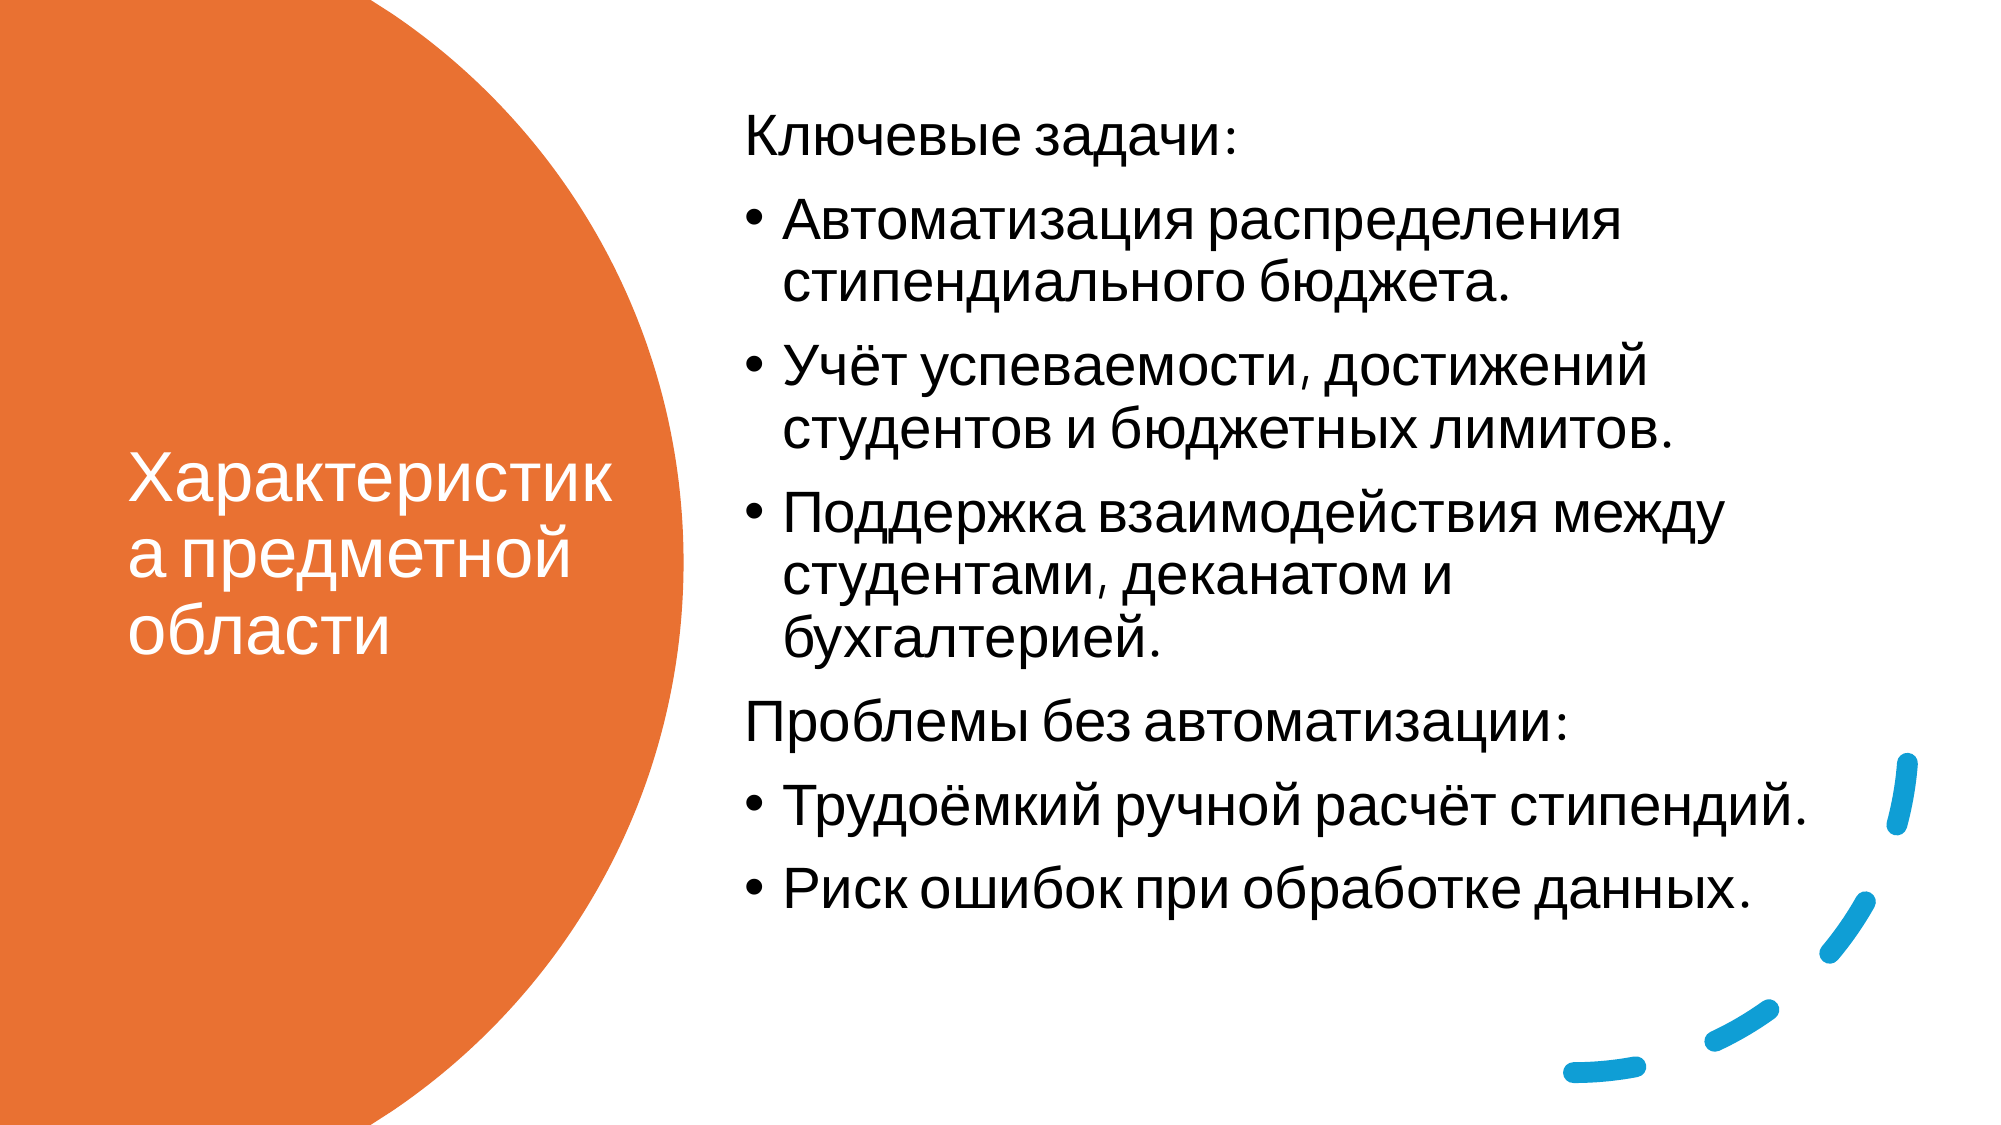

Ключевые задачи:
Автоматизация распределения стипендиального бюджета.
Учёт успеваемости, достижений студентов и бюджетных лимитов.
Поддержка взаимодействия между студентами, деканатом и бухгалтерией.
Проблемы без автоматизации:
Трудоёмкий ручной расчёт стипендий.
Риск ошибок при обработке данных.

# Характеристика предметной области